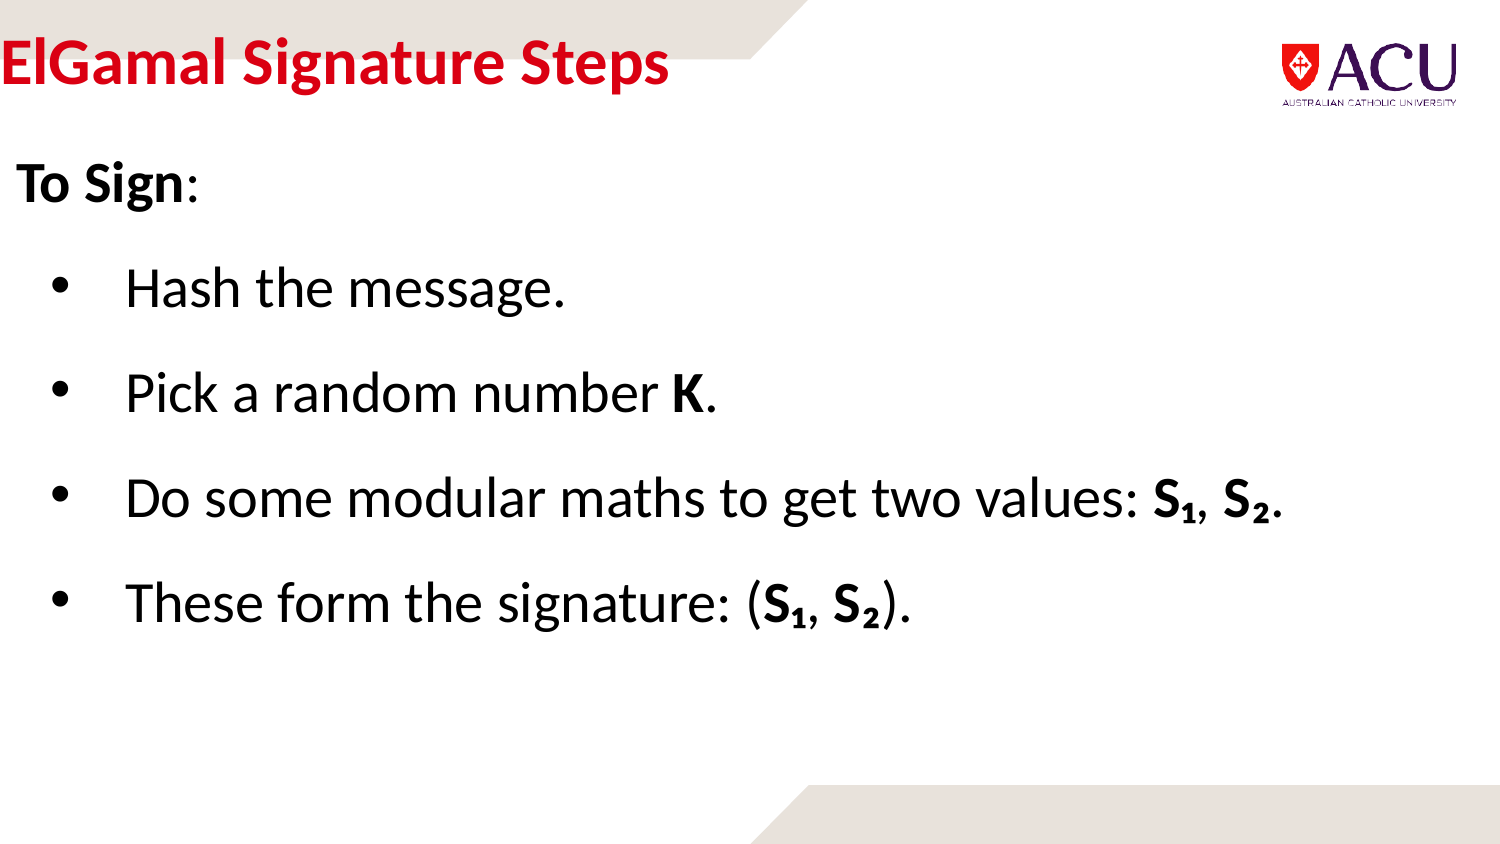

# ElGamal Signature Steps
To Sign:
Hash the message.
Pick a random number K.
Do some modular maths to get two values: S₁, S₂.
These form the signature: (S₁, S₂).